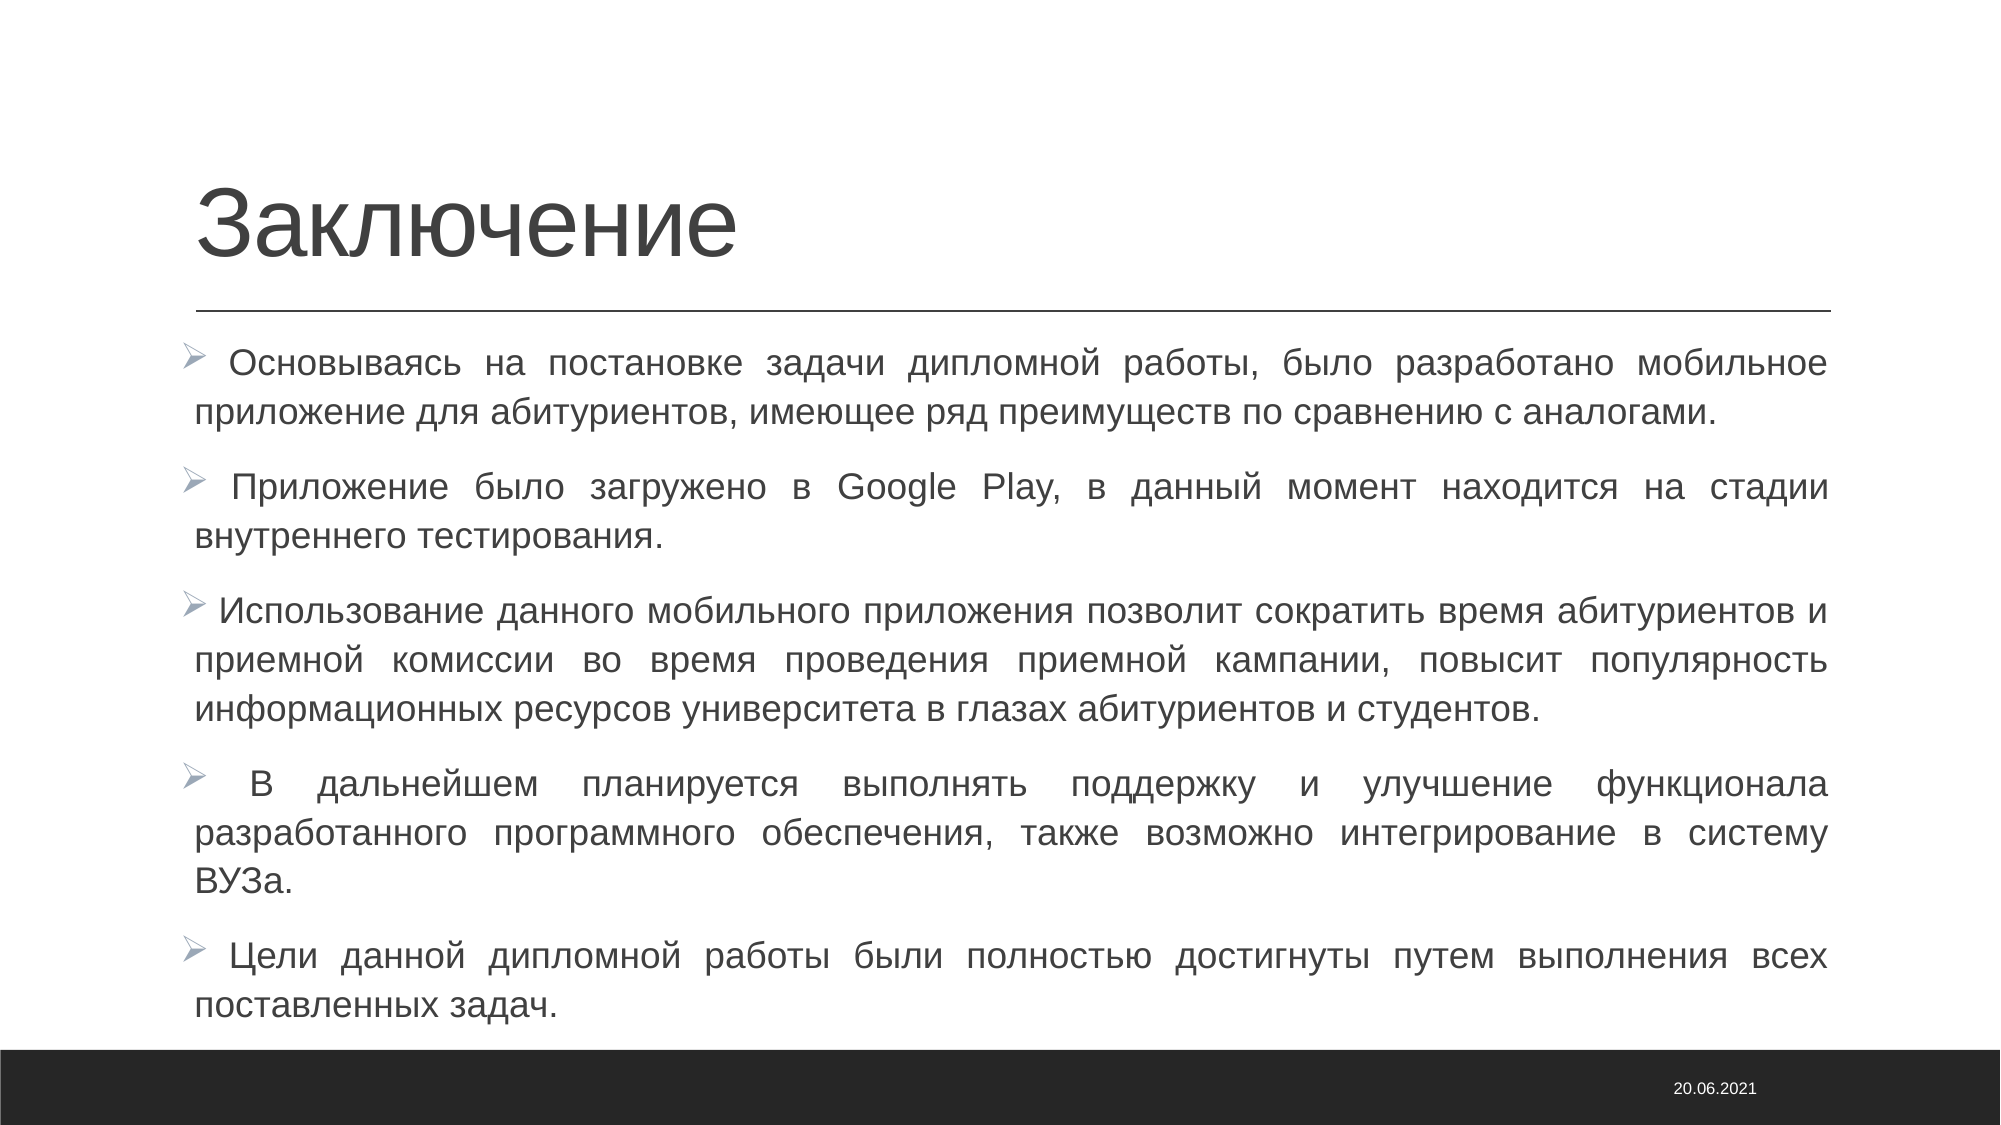

# Заключение
 Основываясь на постановке задачи дипломной работы, было разработано мобильное приложение для абитуриентов, имеющее ряд преимуществ по сравнению с аналогами.
 Приложение было загружено в Google Play, в данный момент находится на стадии внутреннего тестирования.
 Использование данного мобильного приложения позволит сократить время абитуриентов и приемной комиссии во время проведения приемной кампании, повысит популярность информационных ресурсов университета в глазах абитуриентов и студентов.
 В дальнейшем планируется выполнять поддержку и улучшение функционала разработанного программного обеспечения, также возможно интегрирование в систему ВУЗа.
 Цели данной дипломной работы были полностью достигнуты путем выполнения всех поставленных задач.

20.06.2021